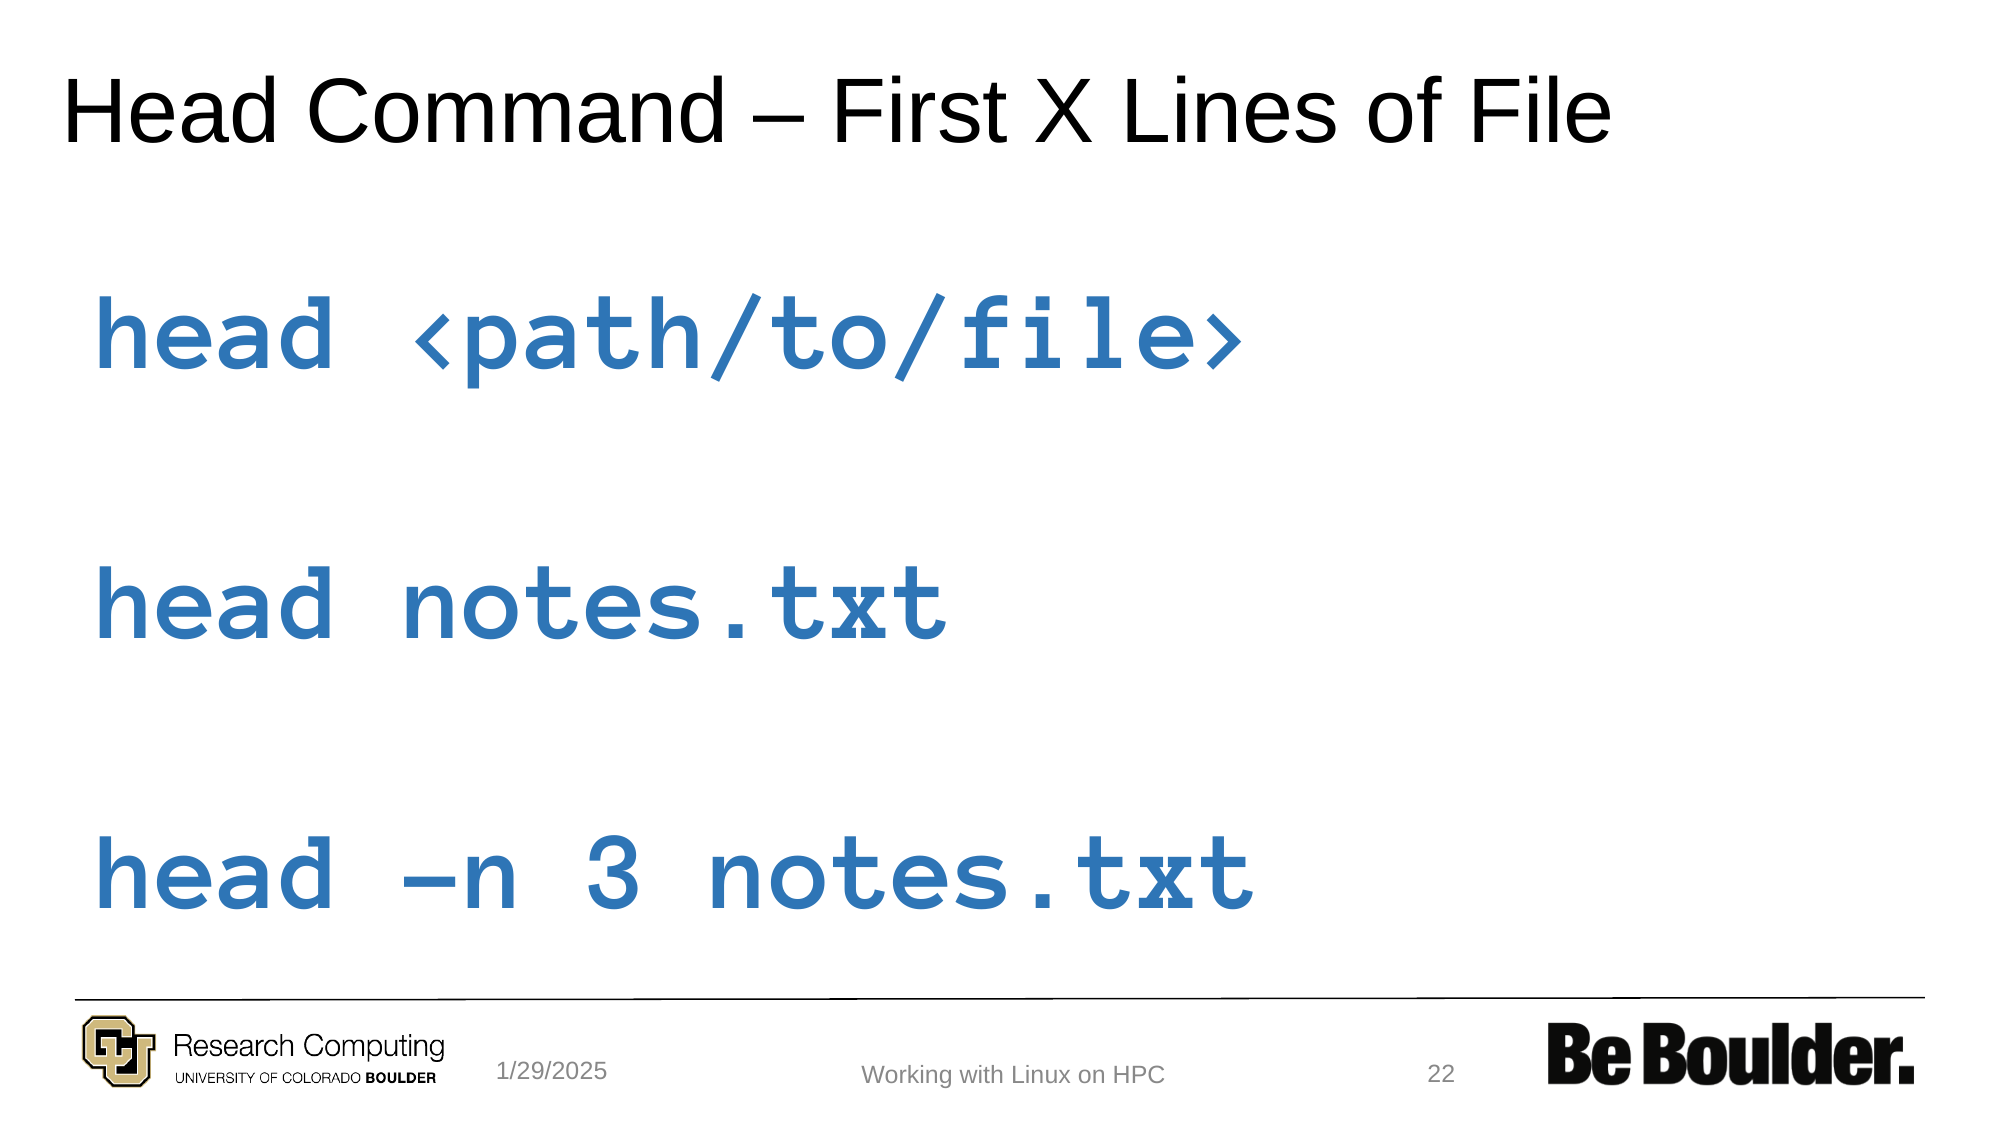

# Head Command – First X Lines of File
head <path/to/file>

head notes.txt

head –n 3 notes.txt
1/29/2025
22
Working with Linux on HPC